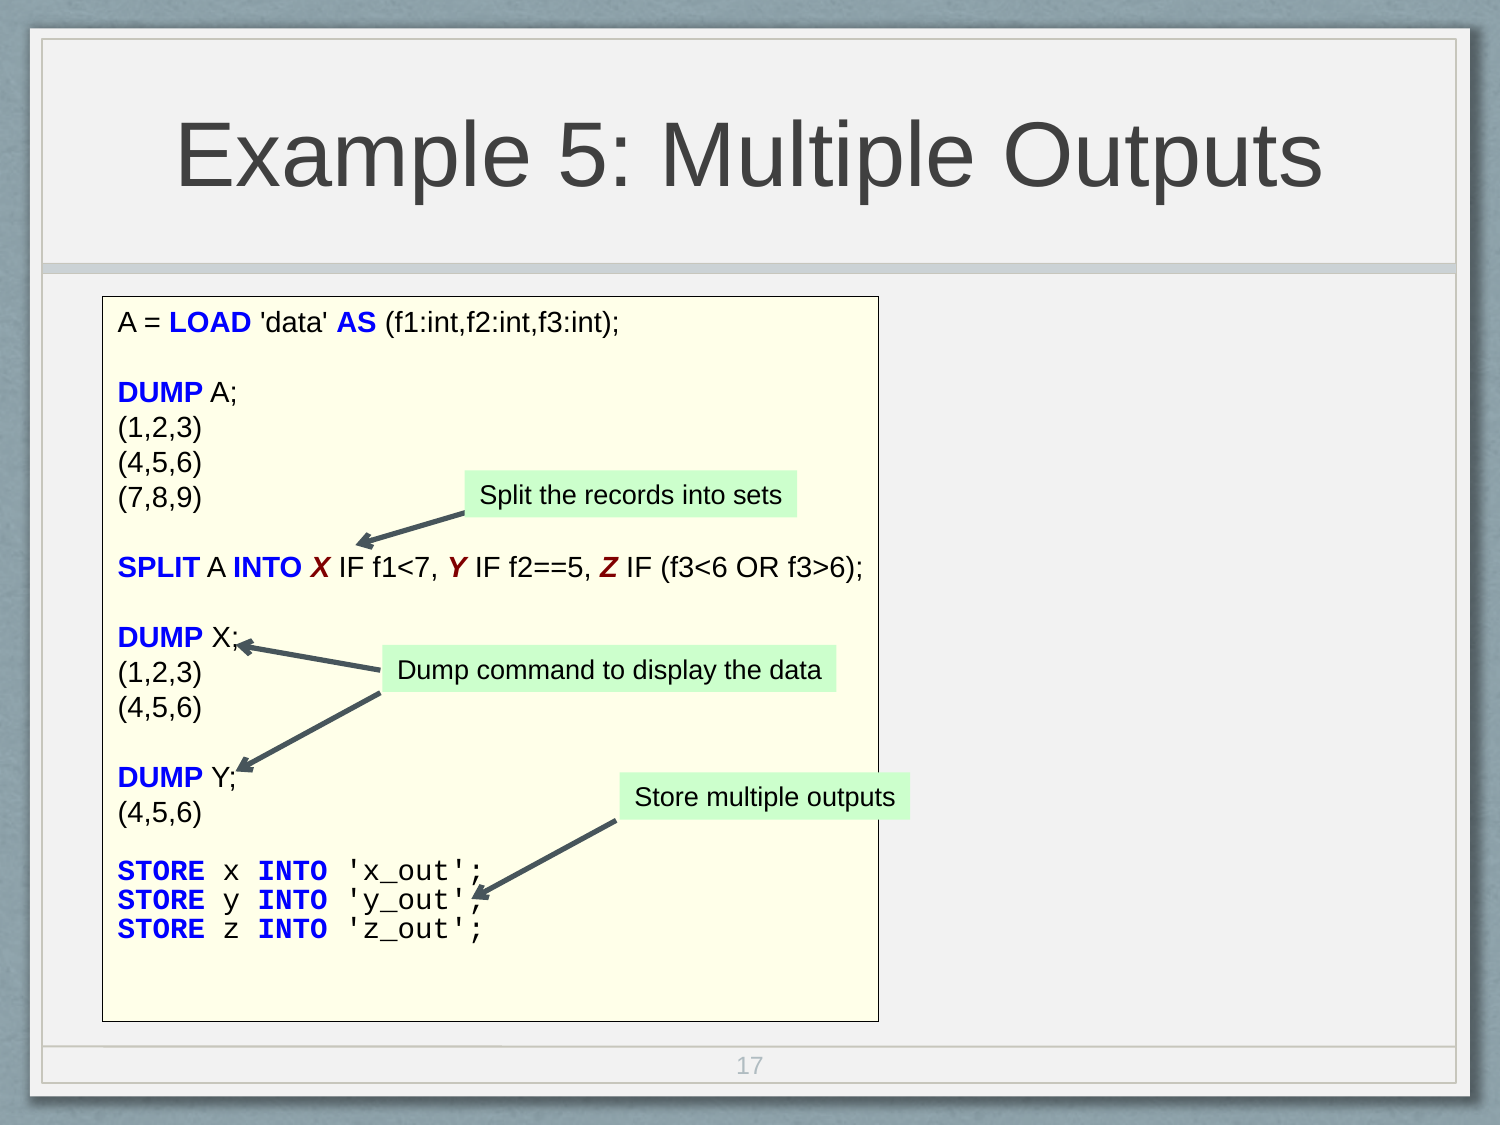

# Example 5: Multiple Outputs
A = LOAD 'data' AS (f1:int,f2:int,f3:int);

DUMP A;
(1,2,3)
(4,5,6)
(7,8,9)

SPLIT A INTO X IF f1<7, Y IF f2==5, Z IF (f3<6 OR f3>6);

DUMP X;
(1,2,3)
(4,5,6)

DUMP Y;
(4,5,6)

STORE x INTO 'x_out';
STORE y INTO 'y_out';
STORE z INTO 'z_out';

Split the records into sets
Dump command to display the data
Store multiple outputs
17